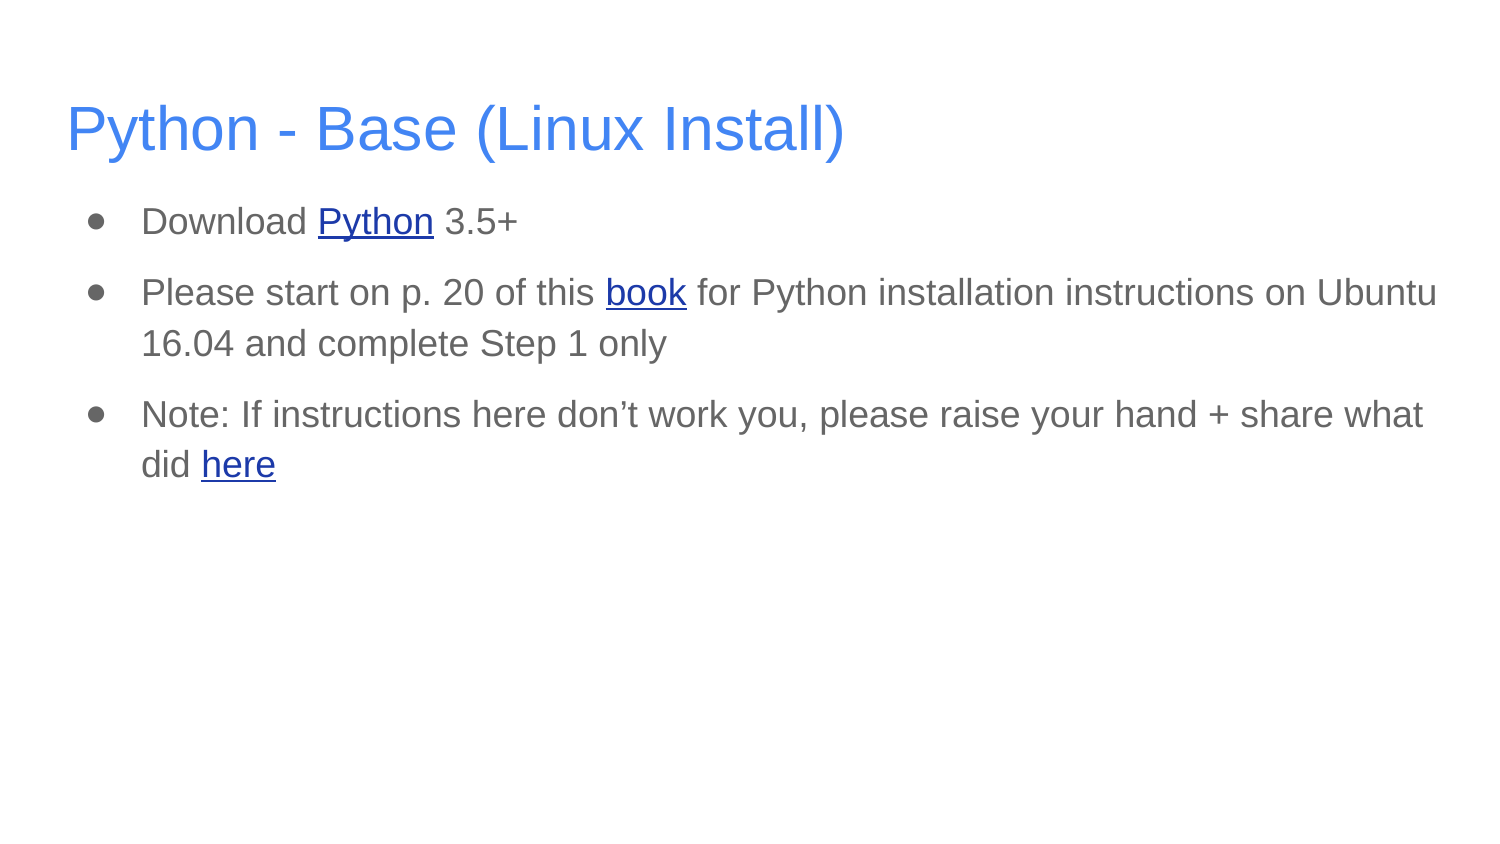

# Python - Base (Linux Install)
Download Python 3.5+
Please start on p. 20 of this book for Python installation instructions on Ubuntu 16.04 and complete Step 1 only
Note: If instructions here don’t work you, please raise your hand + share what did here